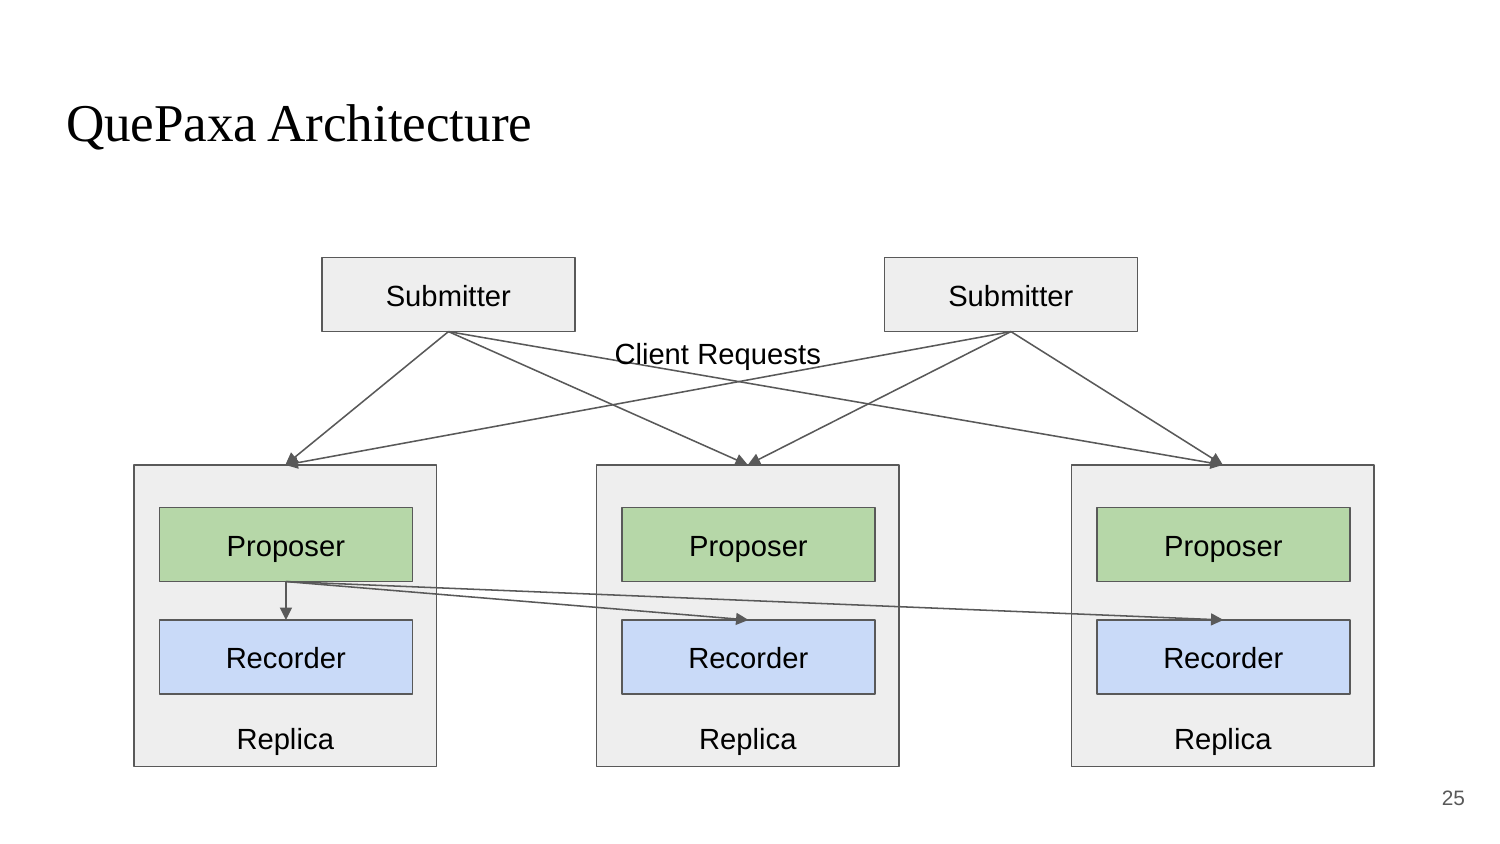

# QuePaxa Architecture
Submitter
Submitter
Client Requests
Replica
Replica
Replica
Proposer
Proposer
Proposer
Recorder
Recorder
Recorder
25